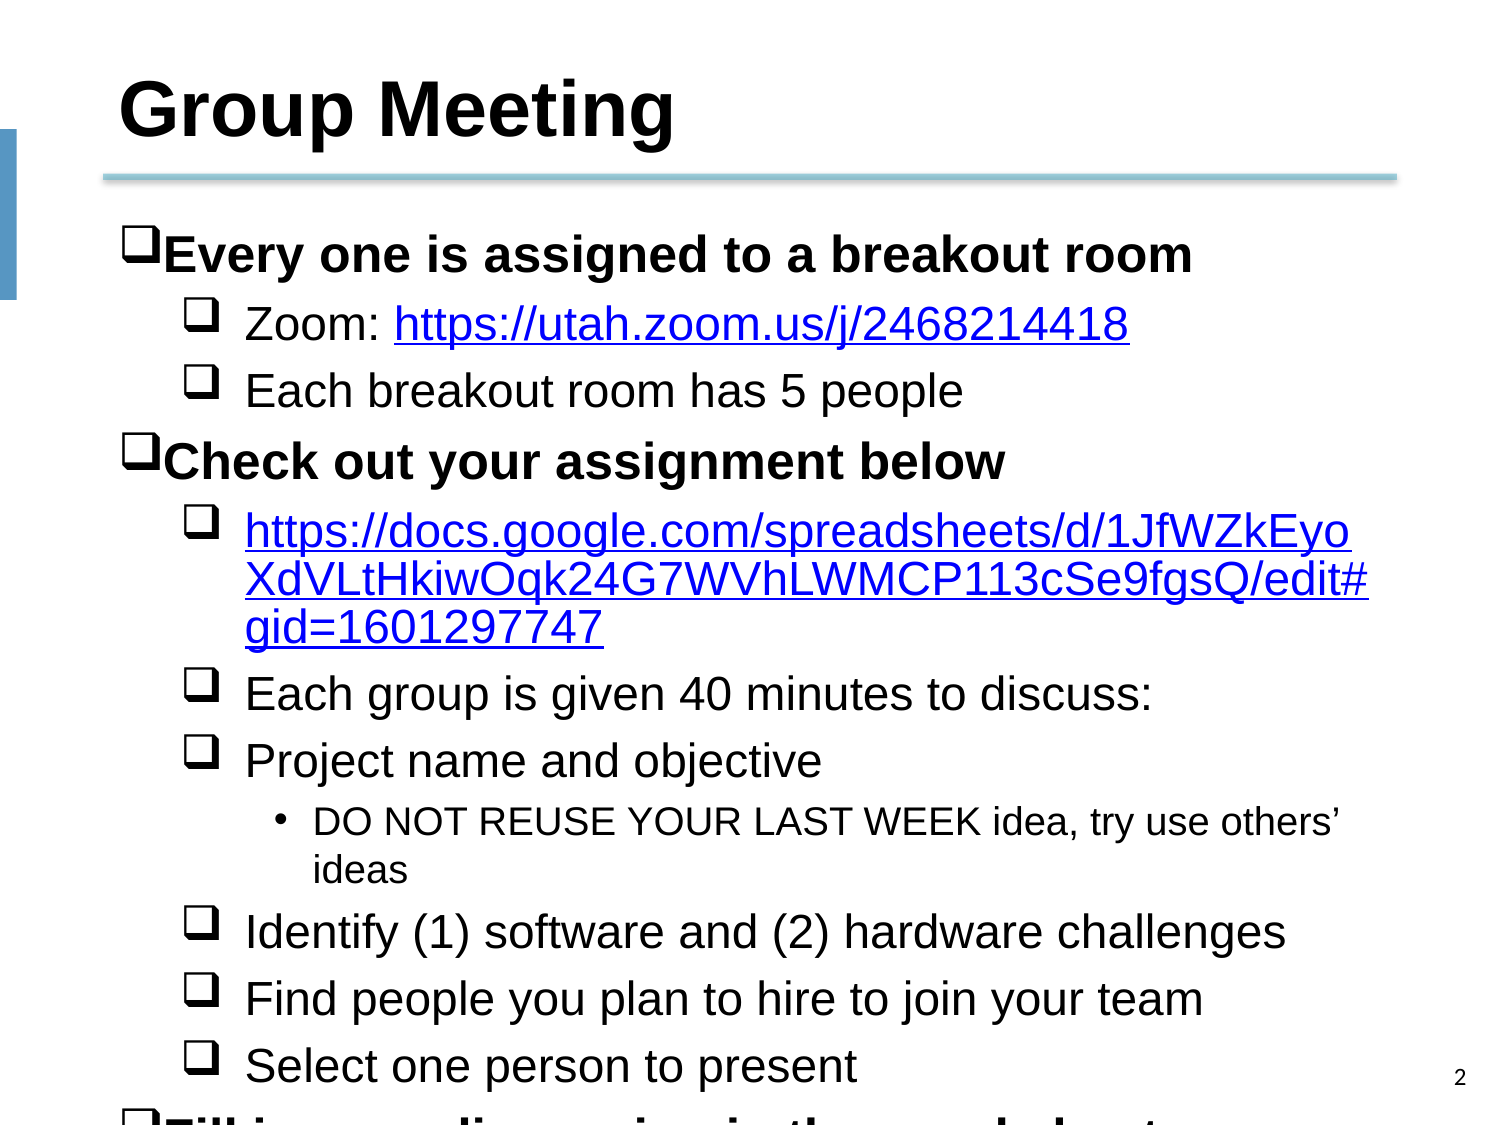

# Group Meeting
Every one is assigned to a breakout room
Zoom: https://utah.zoom.us/j/2468214418
Each breakout room has 5 people
Check out your assignment below
https://docs.google.com/spreadsheets/d/1JfWZkEyoXdVLtHkiwOqk24G7WVhLWMCP113cSe9fgsQ/edit#gid=1601297747
Each group is given 40 minutes to discuss:
Project name and objective
DO NOT REUSE YOUR LAST WEEK idea, try use others’ ideas
Identify (1) software and (2) hardware challenges
Find people you plan to hire to join your team
Select one person to present
Fill in your discussion in the excel sheet
2